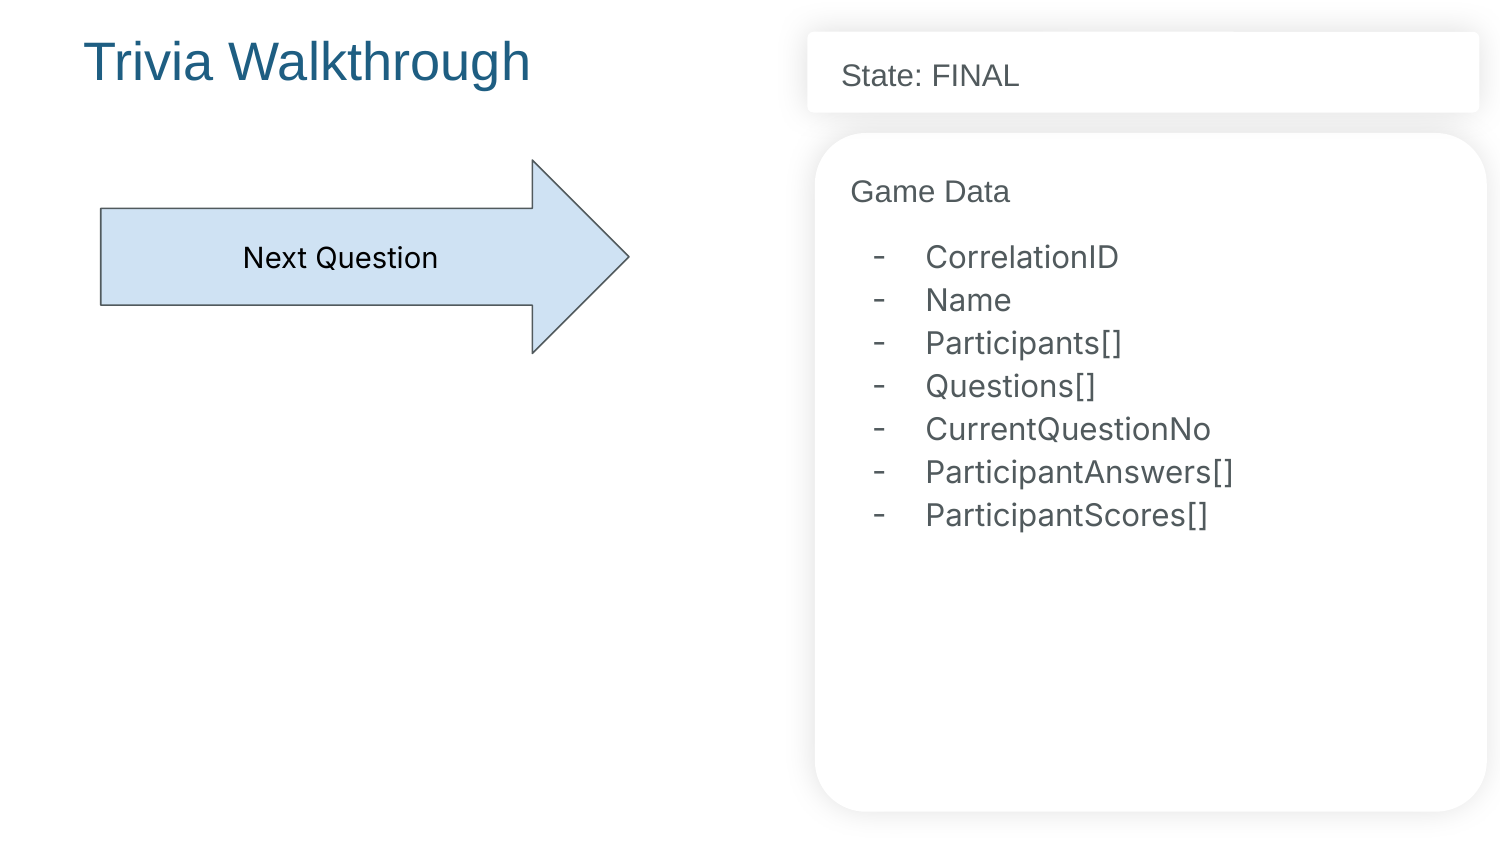

# Trivia Walkthrough

State: FINAL

Game Data
Next Question
CorrelationID
Name
Participants[]
Questions[]
CurrentQuestionNo
ParticipantAnswers[]
ParticipantScores[]